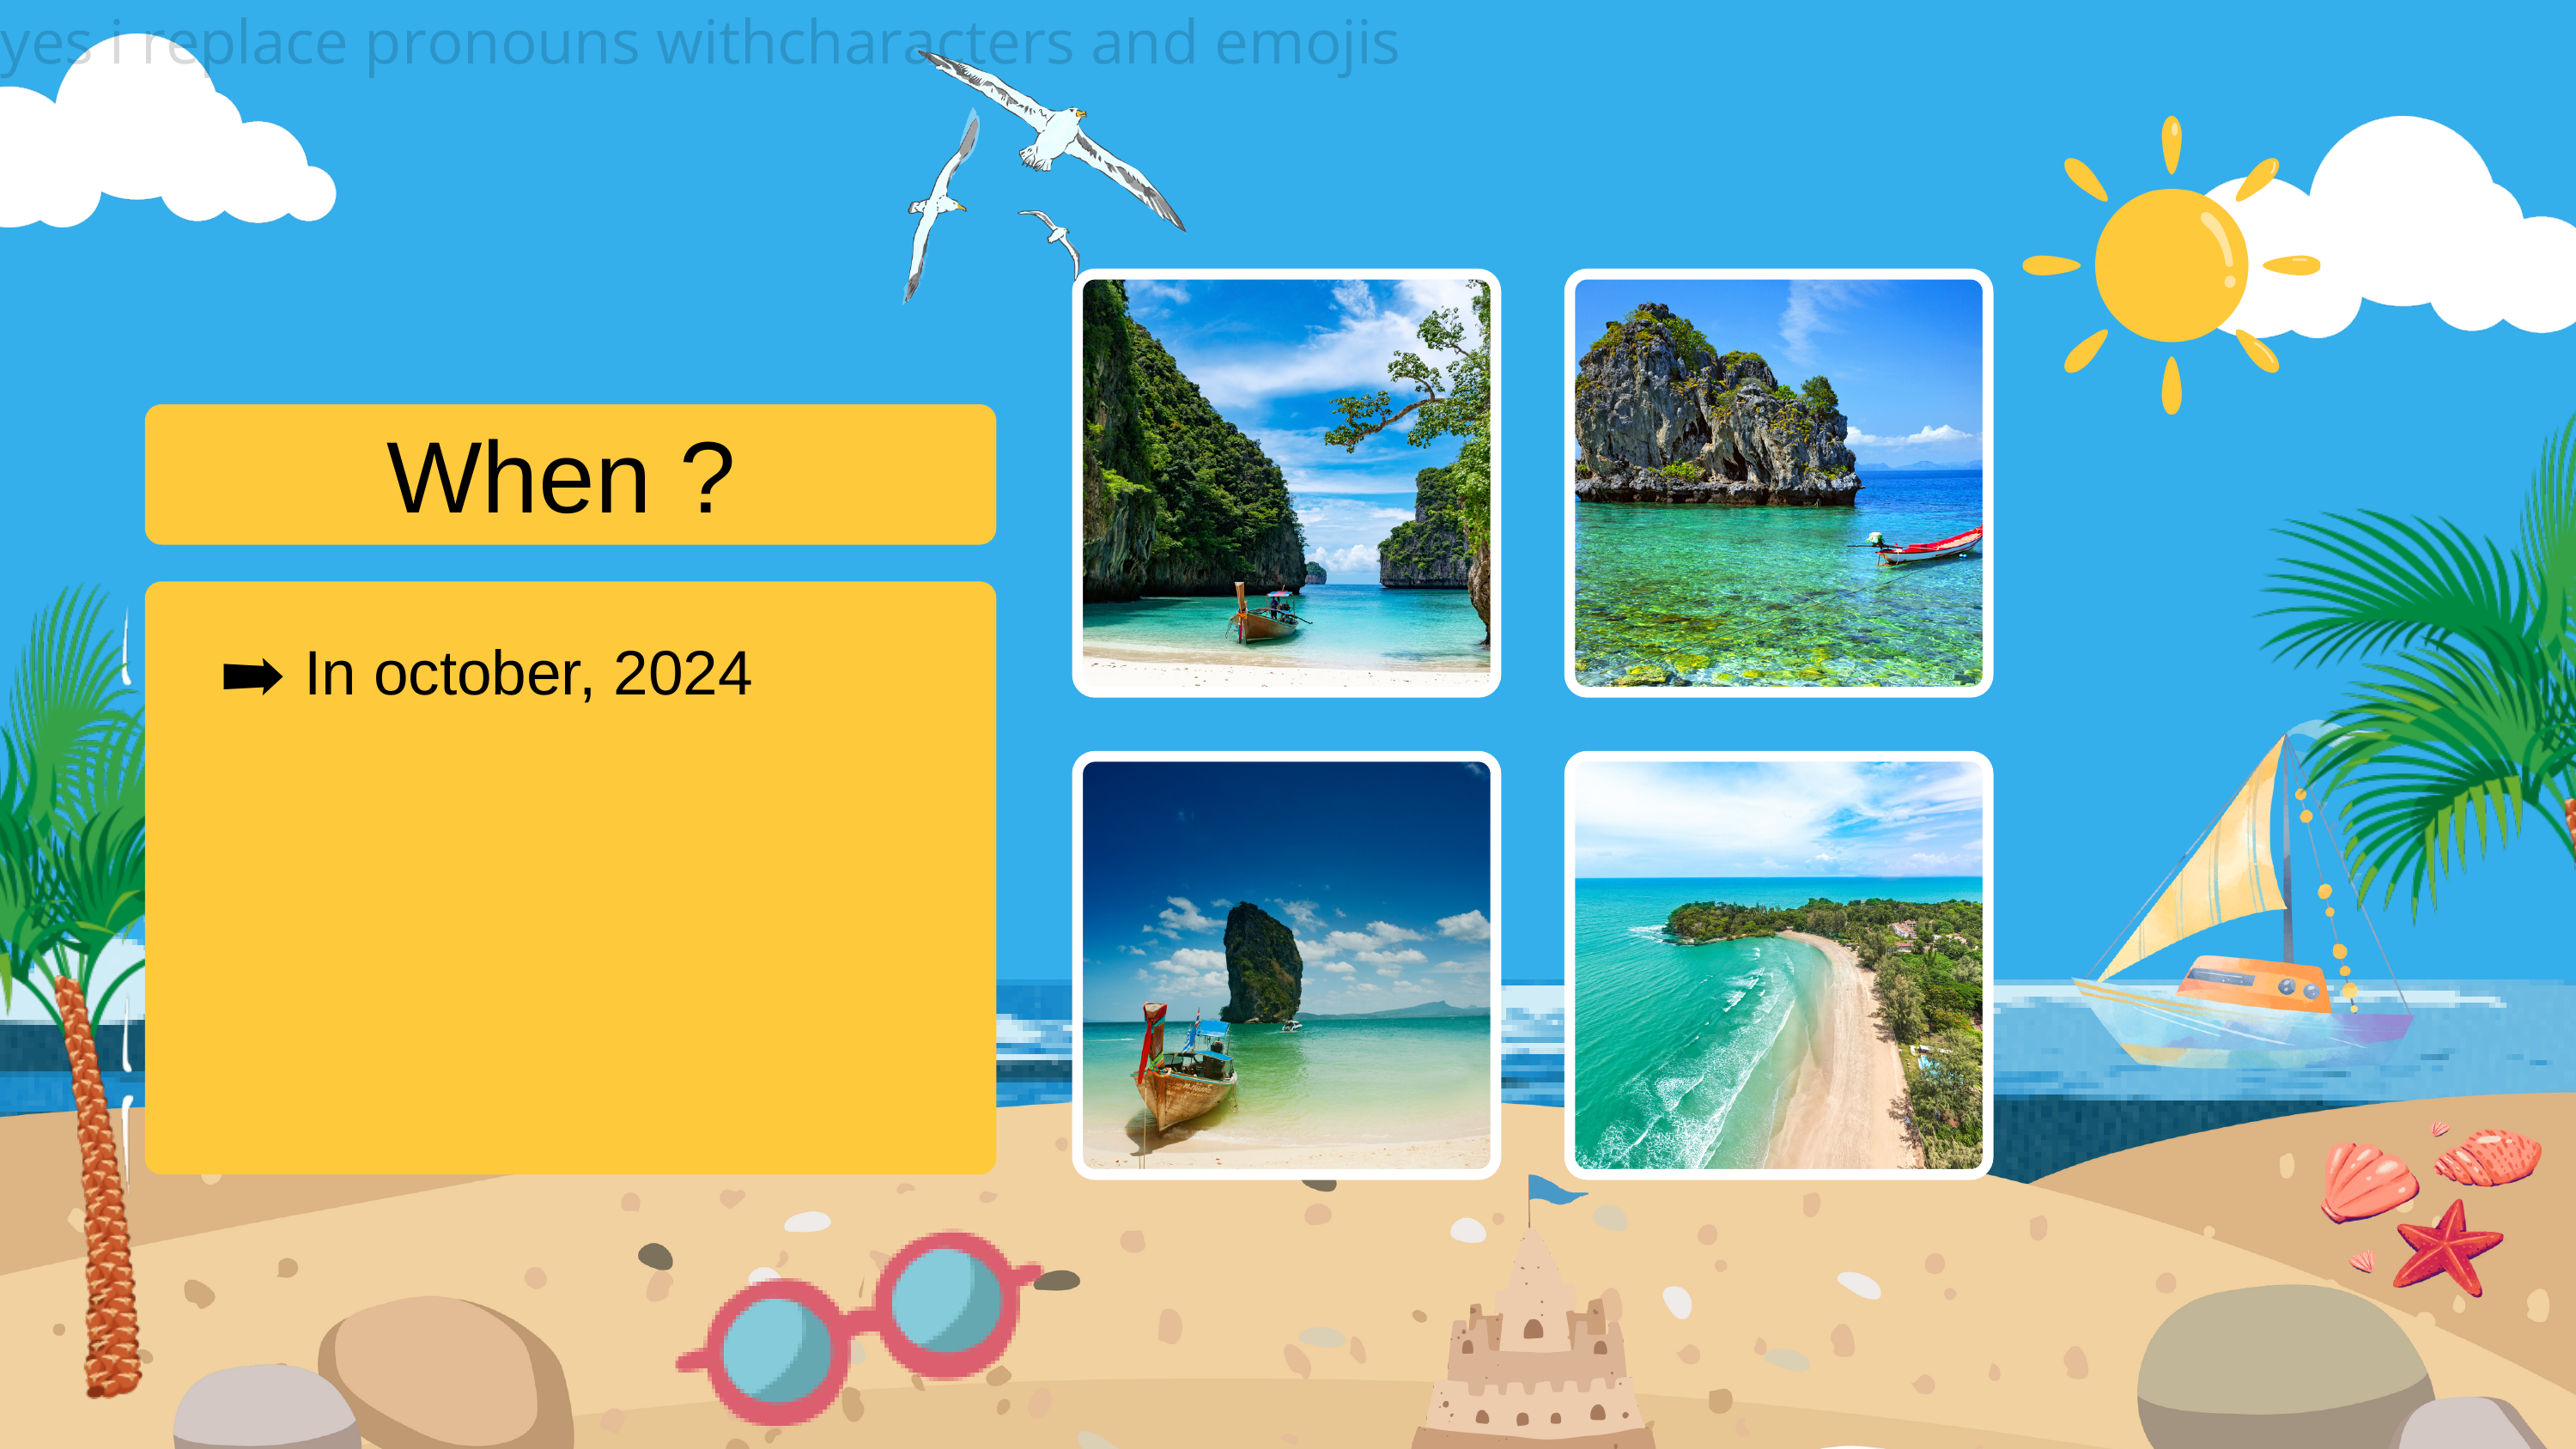

yes i replace pronouns withcharacters and emojis

When ?

➡ In october, 2024